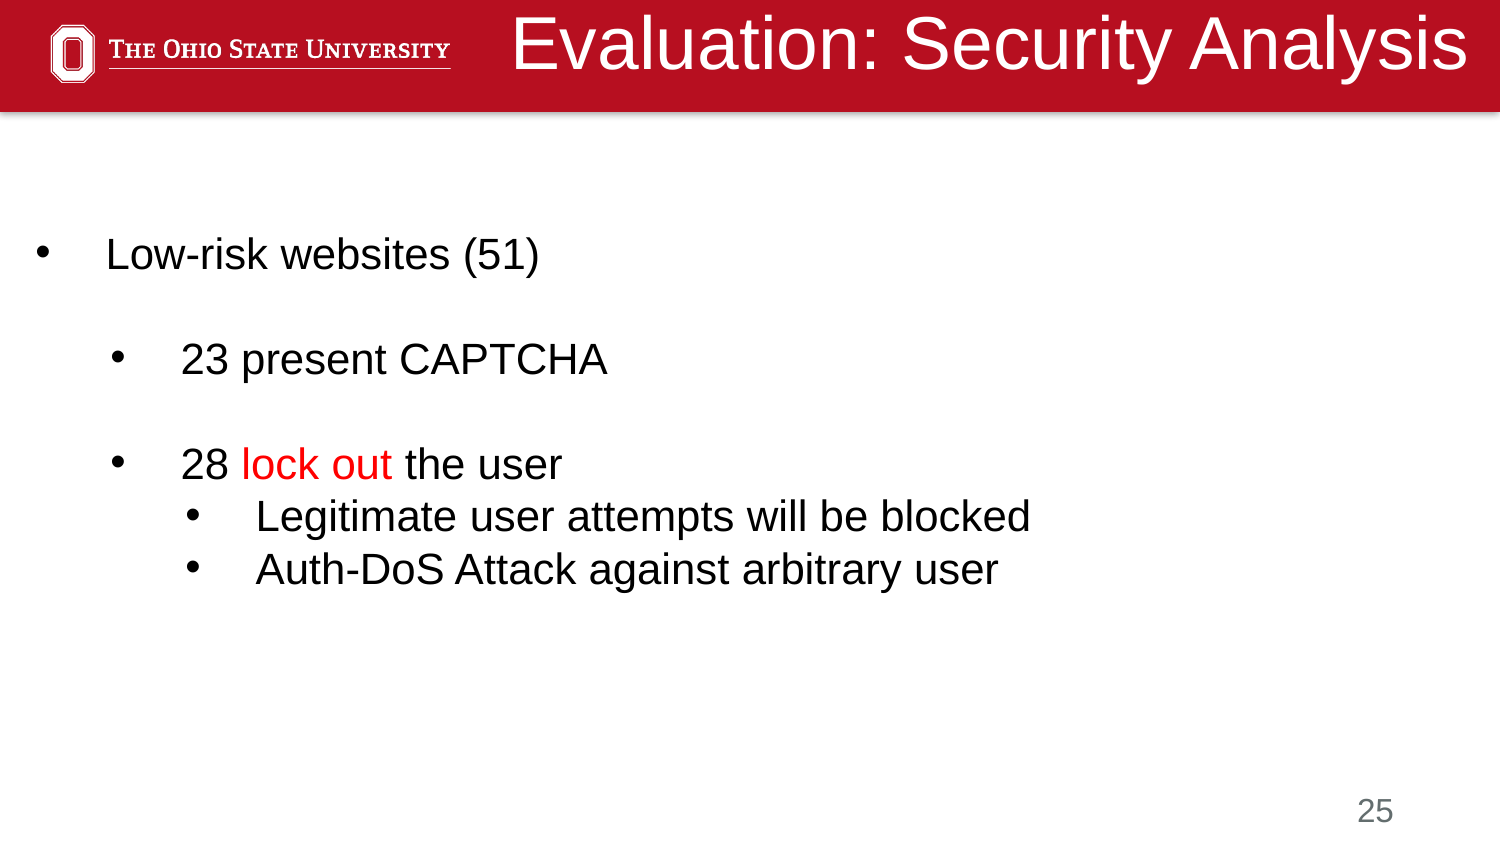

Evaluation: Security Analysis
Low-risk websites (51)

23 present CAPTCHA

28 lock out the user
Legitimate user attempts will be blocked
Auth-DoS Attack against arbitrary user